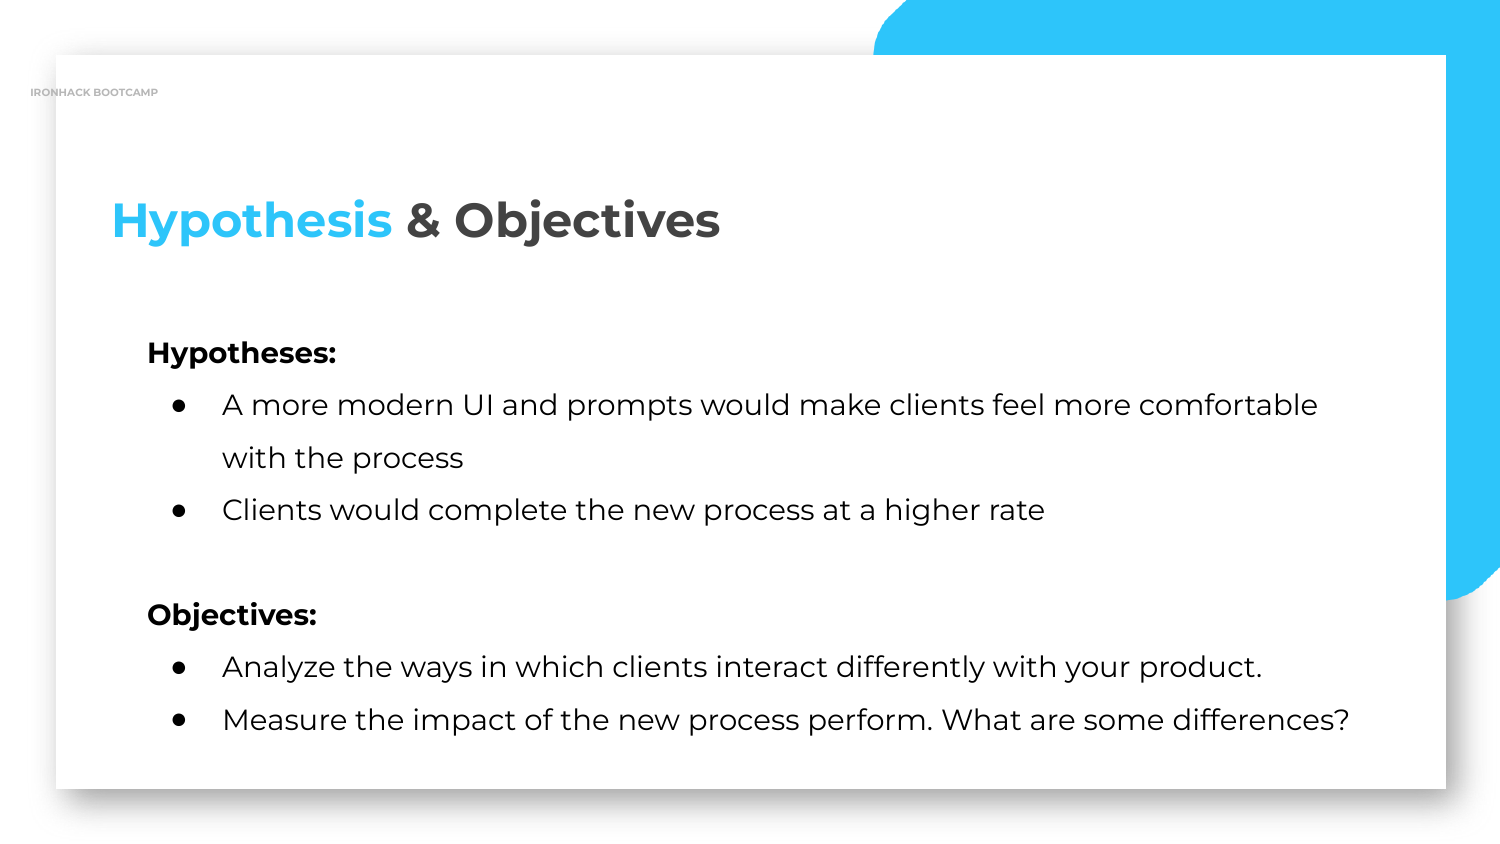

IRONHACK BOOTCAMP
Hypothesis & Objectives
Hypotheses:
A more modern UI and prompts would make clients feel more comfortable with the process
Clients would complete the new process at a higher rate

Objectives:
Analyze the ways in which clients interact differently with your product.
Measure the impact of the new process perform. What are some differences?